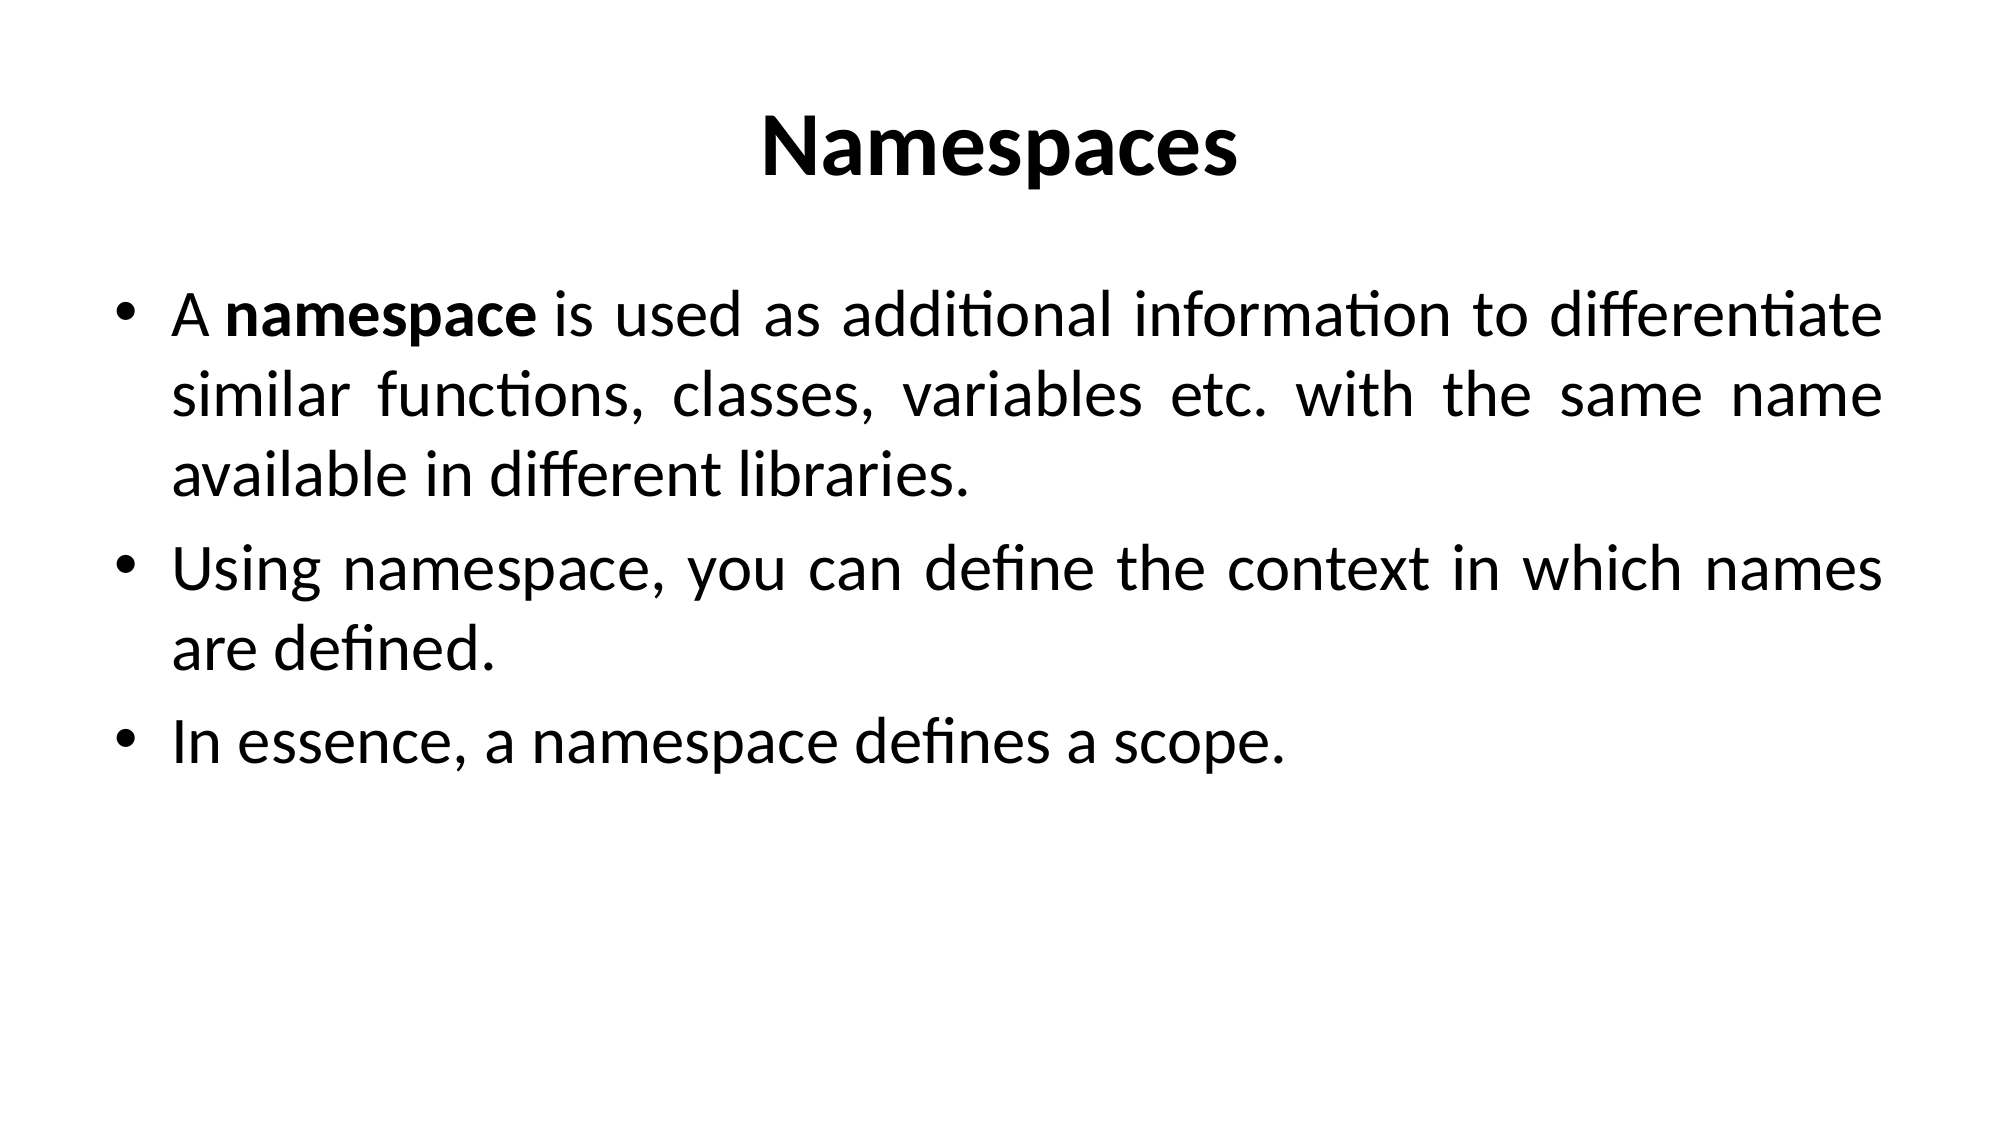

# Namespaces
A namespace is used as additional information to differentiate similar functions, classes, variables etc. with the same name available in different libraries.
Using namespace, you can define the context in which names are defined.
In essence, a namespace defines a scope.